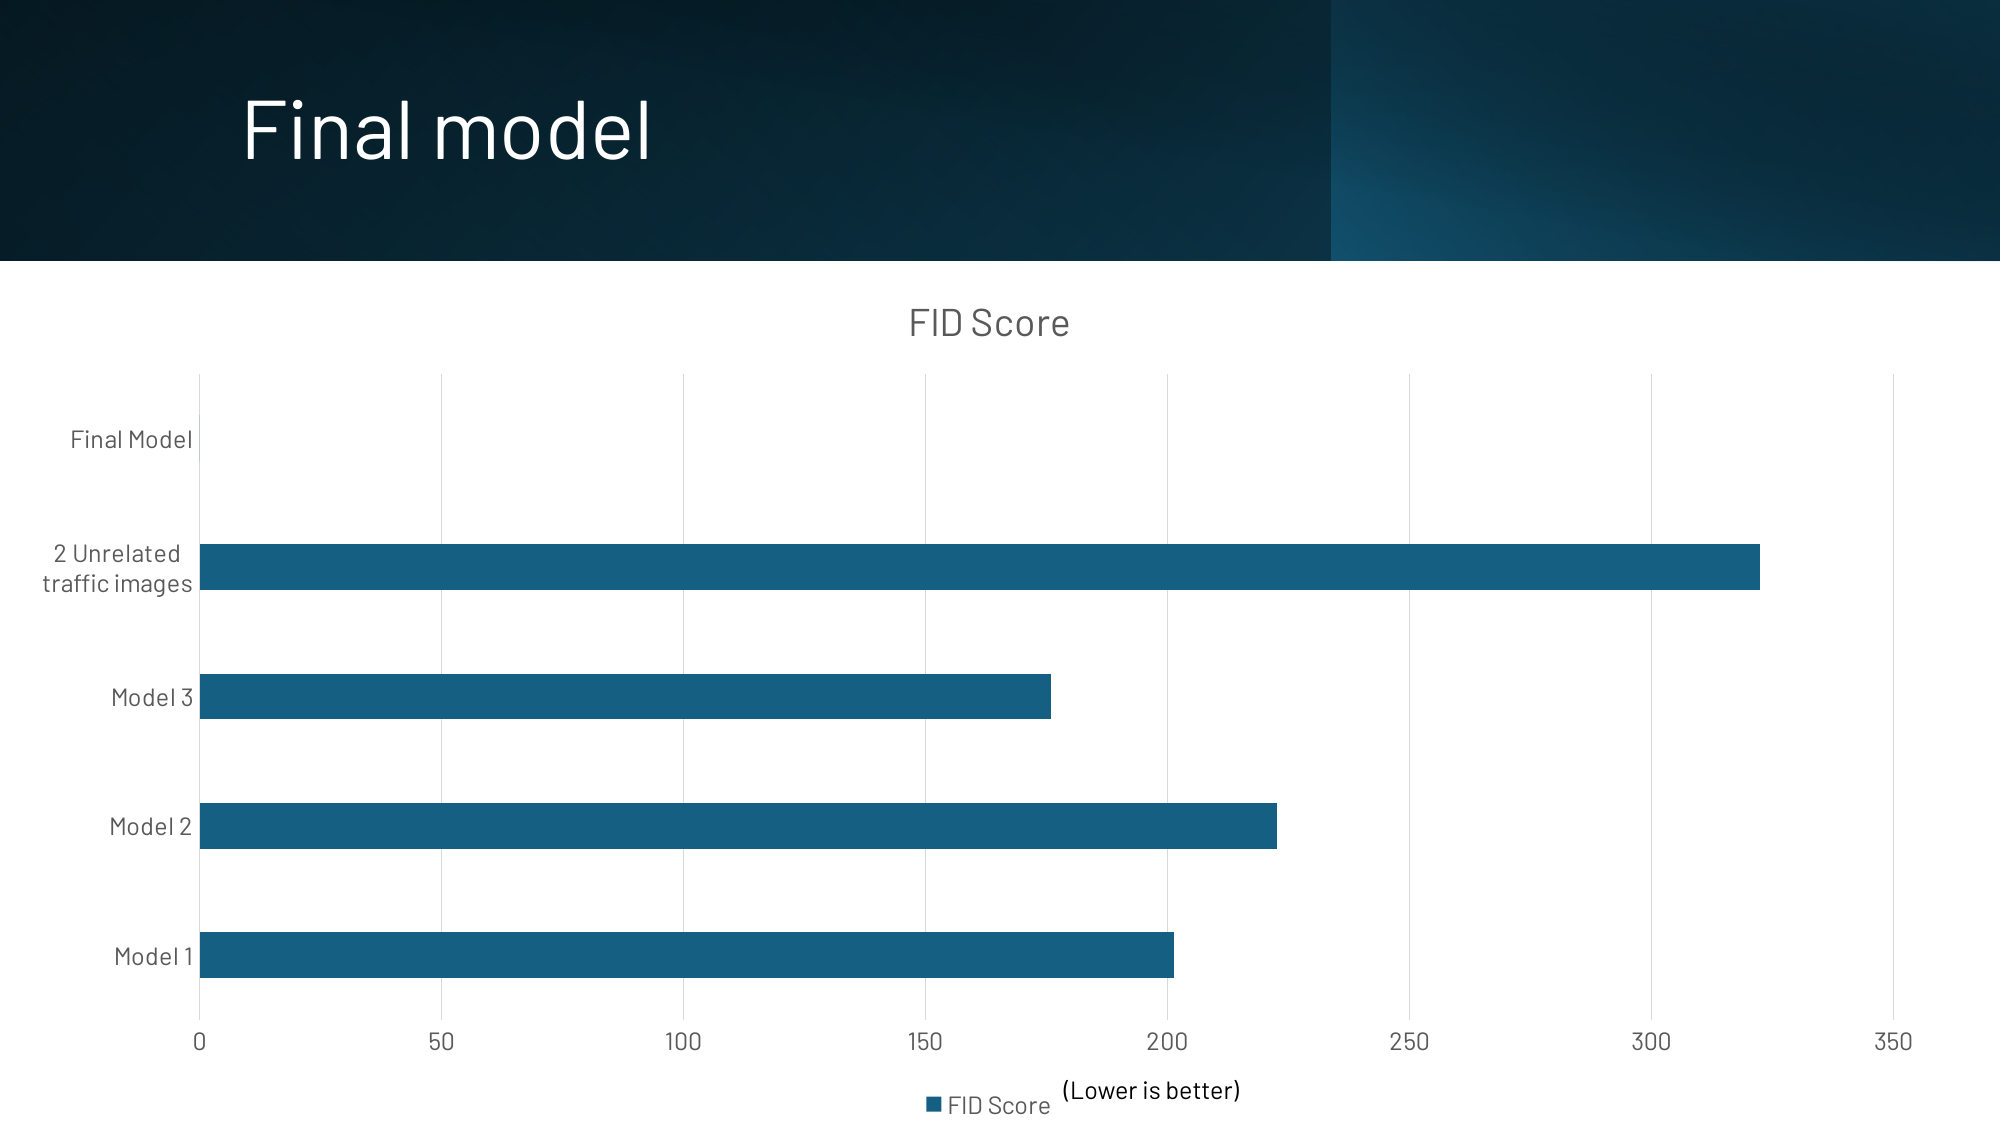

# Final model

### Chart:

| Category | FID Score |
|---|---|
| Model 1 | 201.371124267578 |
| Model 2 | 222.638931274414 |
| Model 3 | 175.928314208984 |
| 2 Unrelated traffic images | 322.4599609375 |
| Final Model | 0.0 |
(Lower is better)